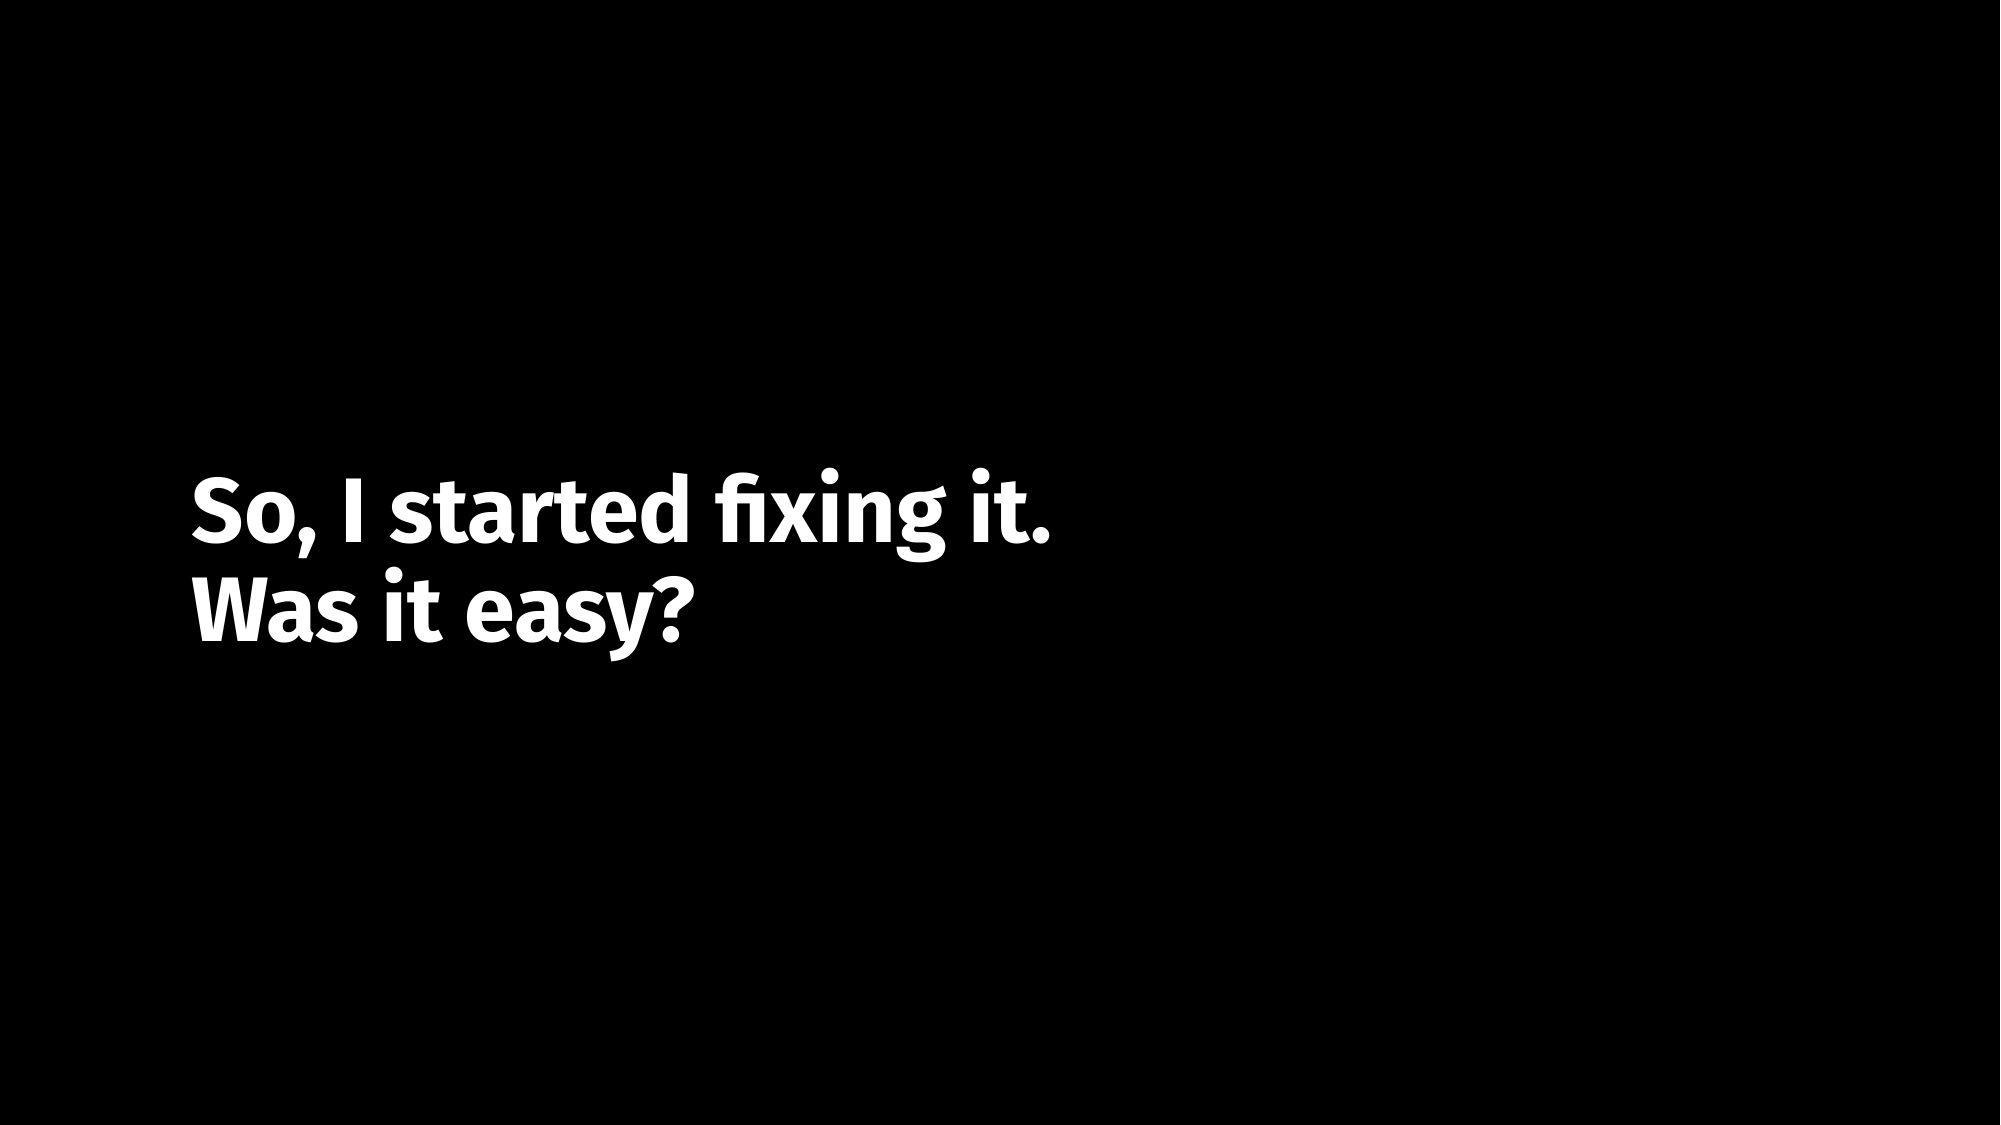

# So, I started fixing it. Was it easy?